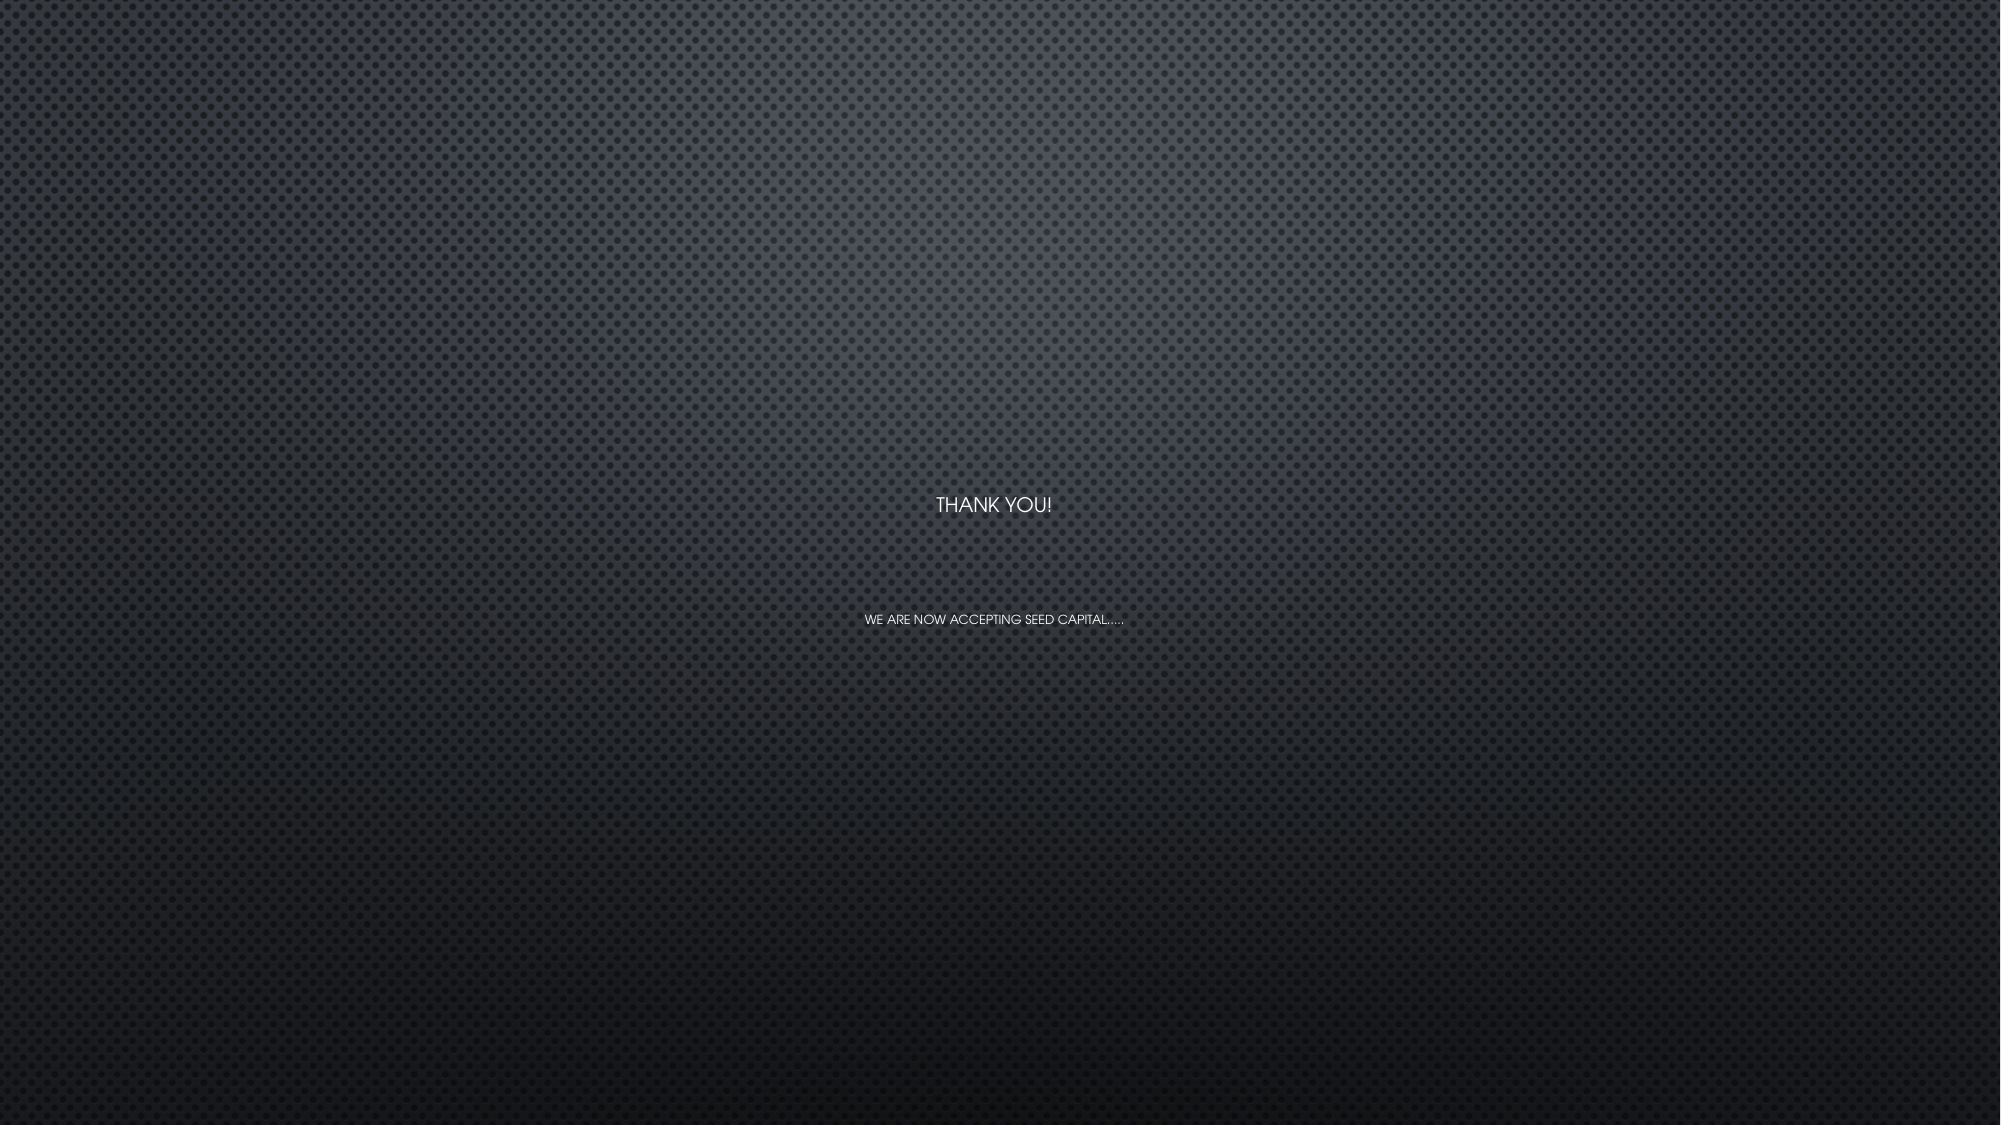

# THANK YOU! WE ARE NOW ACCEPTING SEED CAPITAL…..